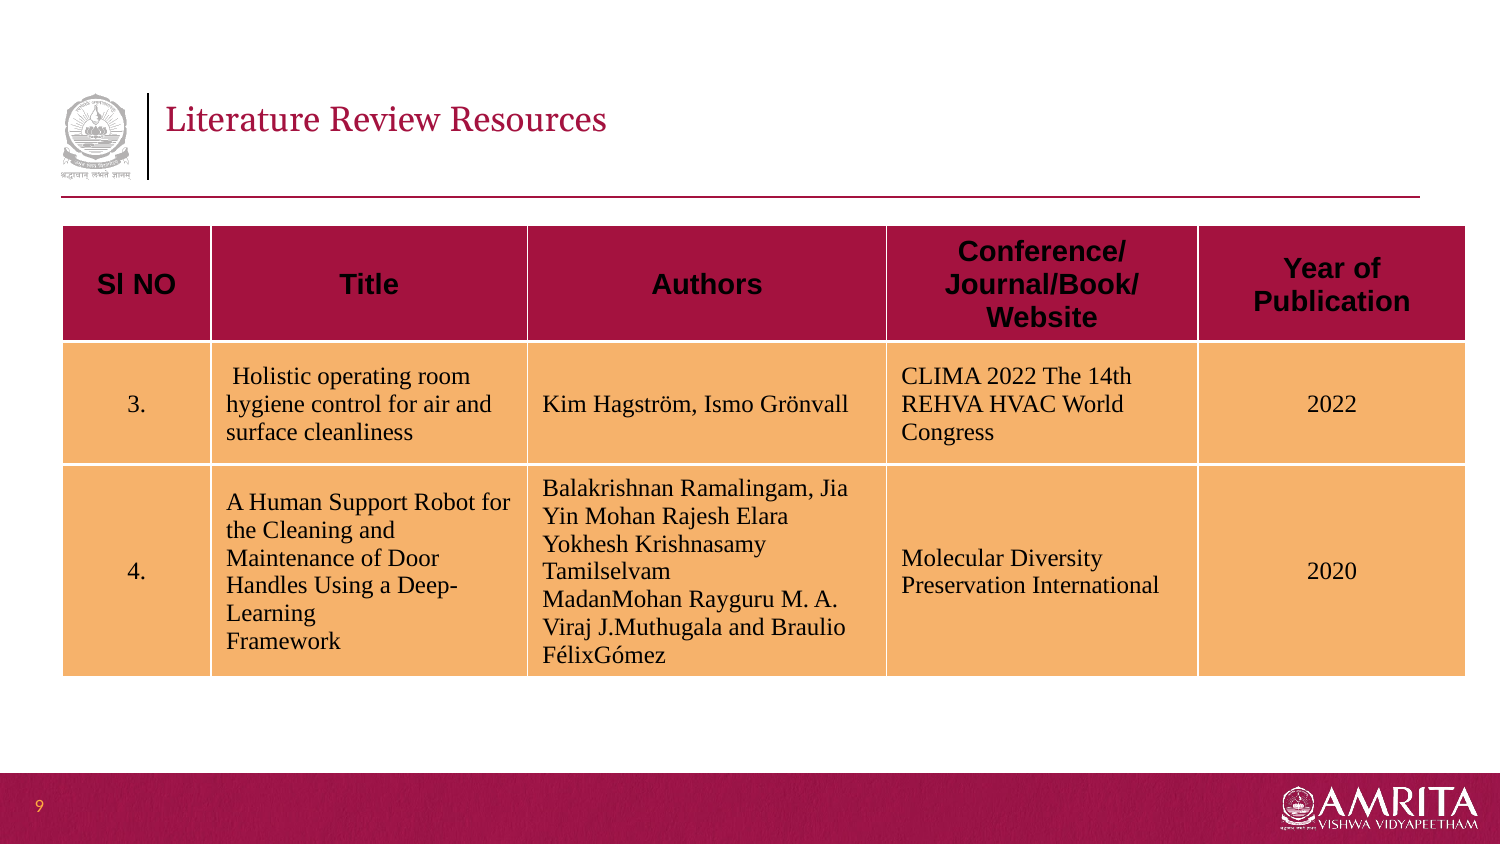

# Literature Review Resources

| Sl NO | Title | Authors | Conference/Journal/Book/Website | Year of Publication |
| --- | --- | --- | --- | --- |
| 3. | Holistic operating room hygiene control for air and surface cleanliness | Kim Hagström, Ismo Grönvall | CLIMA 2022 The 14th REHVA HVAC World Congress | 2022 |
| 4. | A Human Support Robot for the Cleaning and Maintenance of Door Handles Using a Deep-Learning Framework | Balakrishnan Ramalingam, Jia Yin Mohan Rajesh Elara Yokhesh Krishnasamy Tamilselvam MadanMohan Rayguru M. A. Viraj J.Muthugala and Braulio FélixGómez | Molecular Diversity Preservation International | 2020 |
9